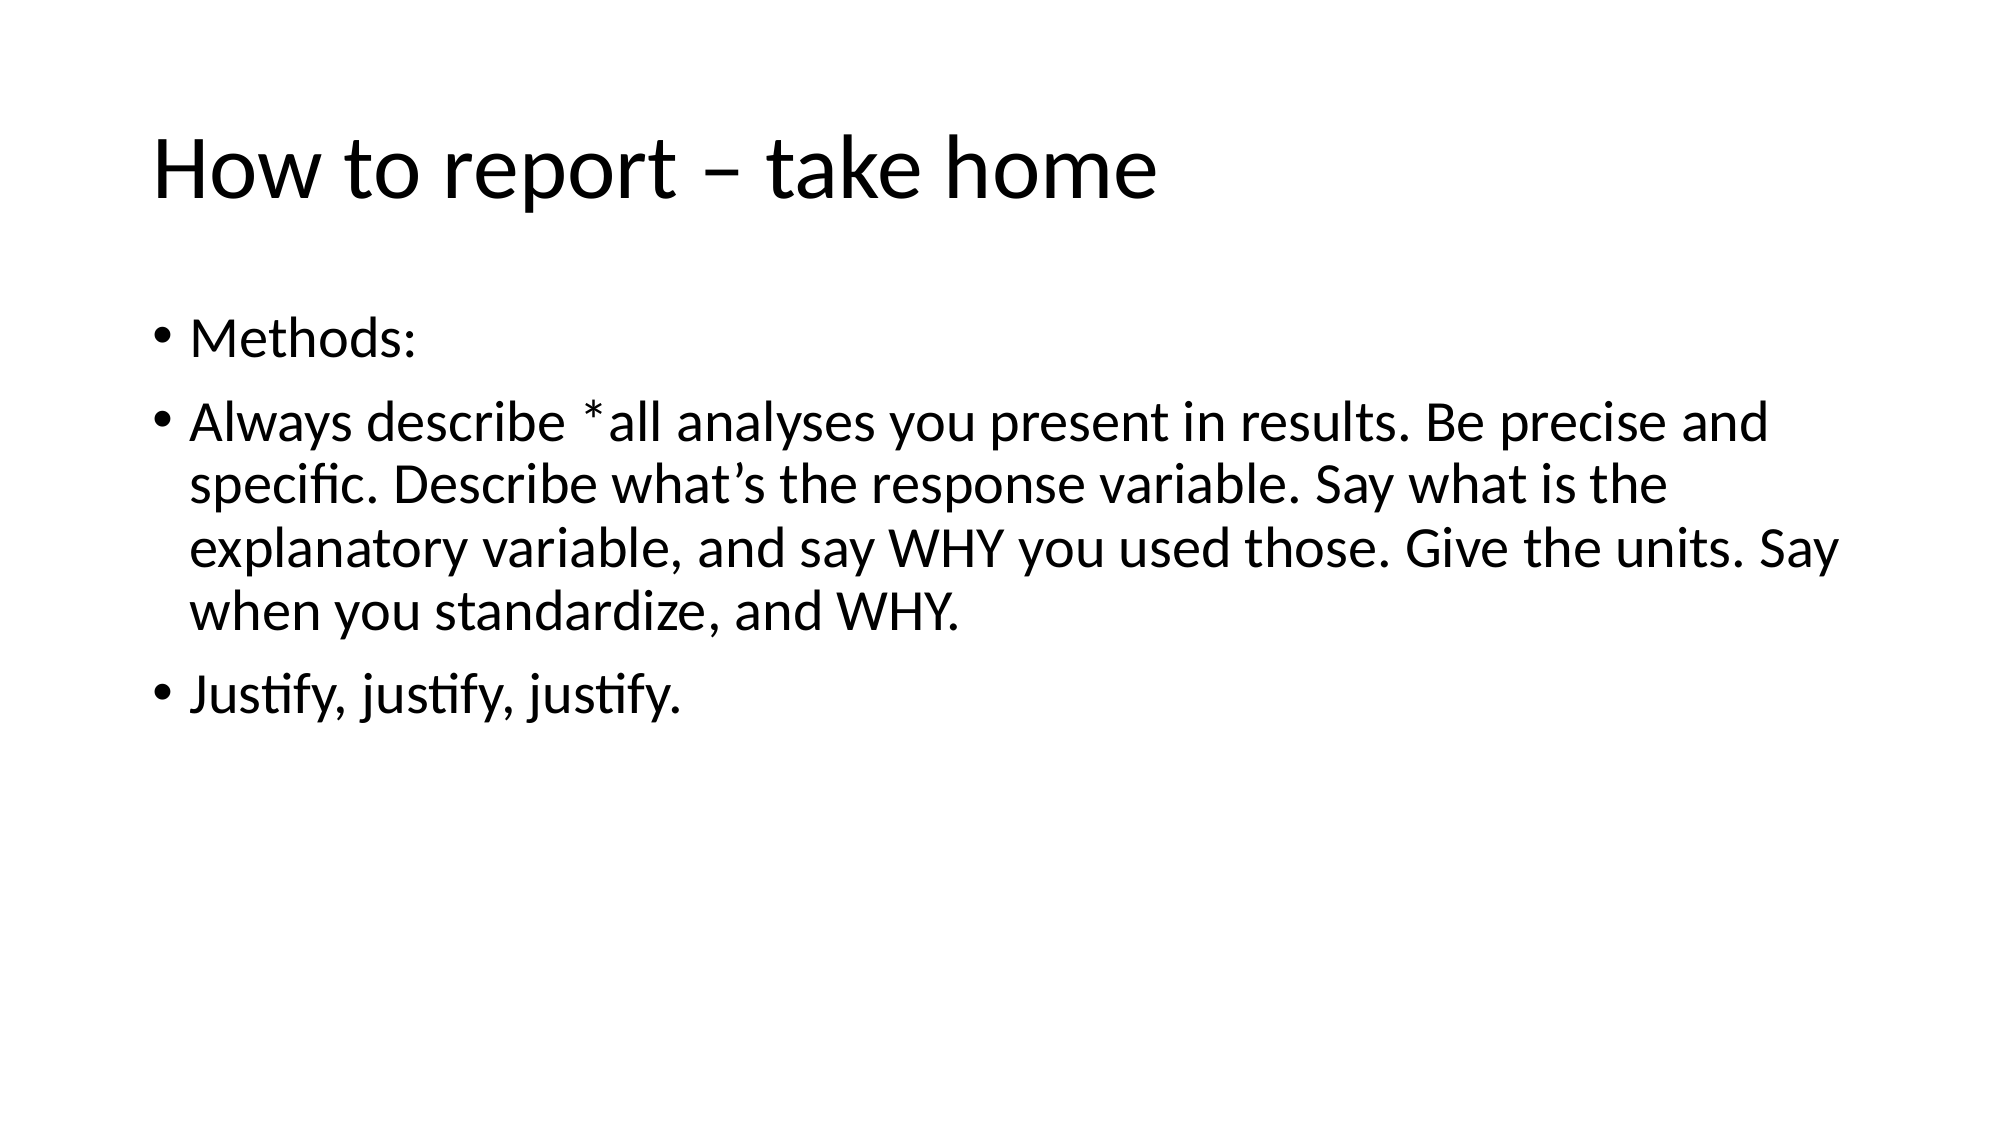

# How to report – take home
Methods:
Always describe *all analyses you present in results. Be precise and specific. Describe what’s the response variable. Say what is the explanatory variable, and say WHY you used those. Give the units. Say when you standardize, and WHY.
Justify, justify, justify.